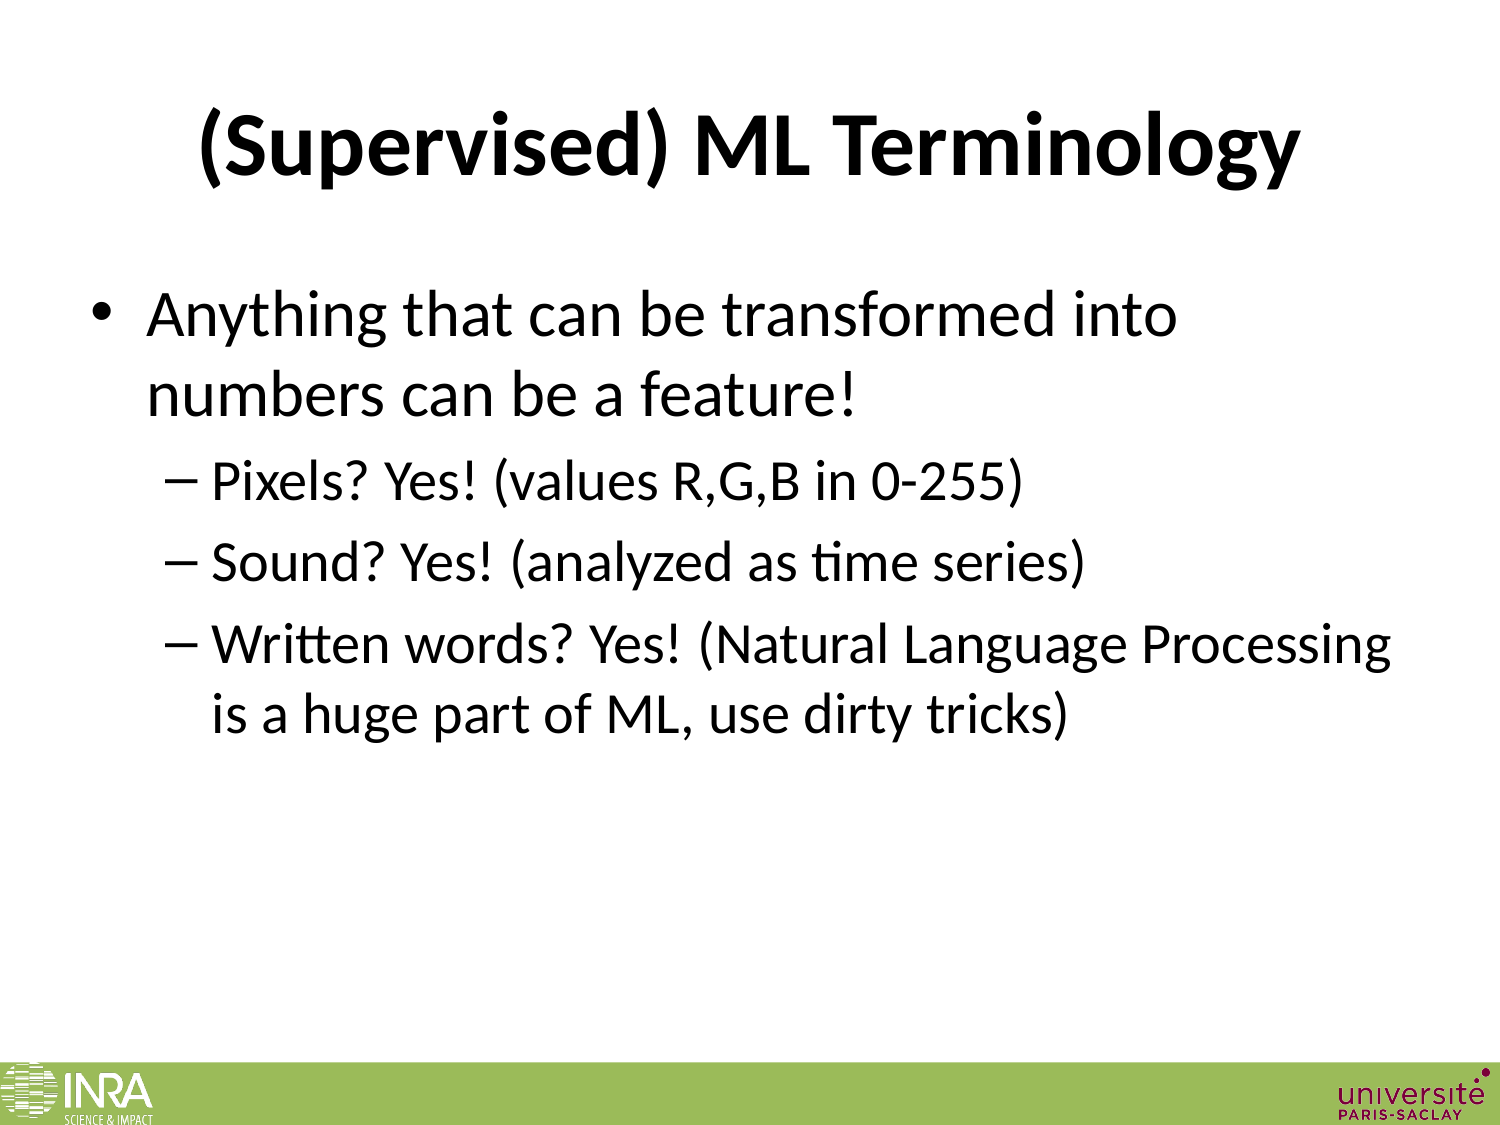

# (Supervised) ML Terminology
Anything that can be transformed into numbers can be a feature!
Pixels? Yes! (values R,G,B in 0-255)
Sound? Yes! (analyzed as time series)
Written words? Yes! (Natural Language Processing is a huge part of ML, use dirty tricks)